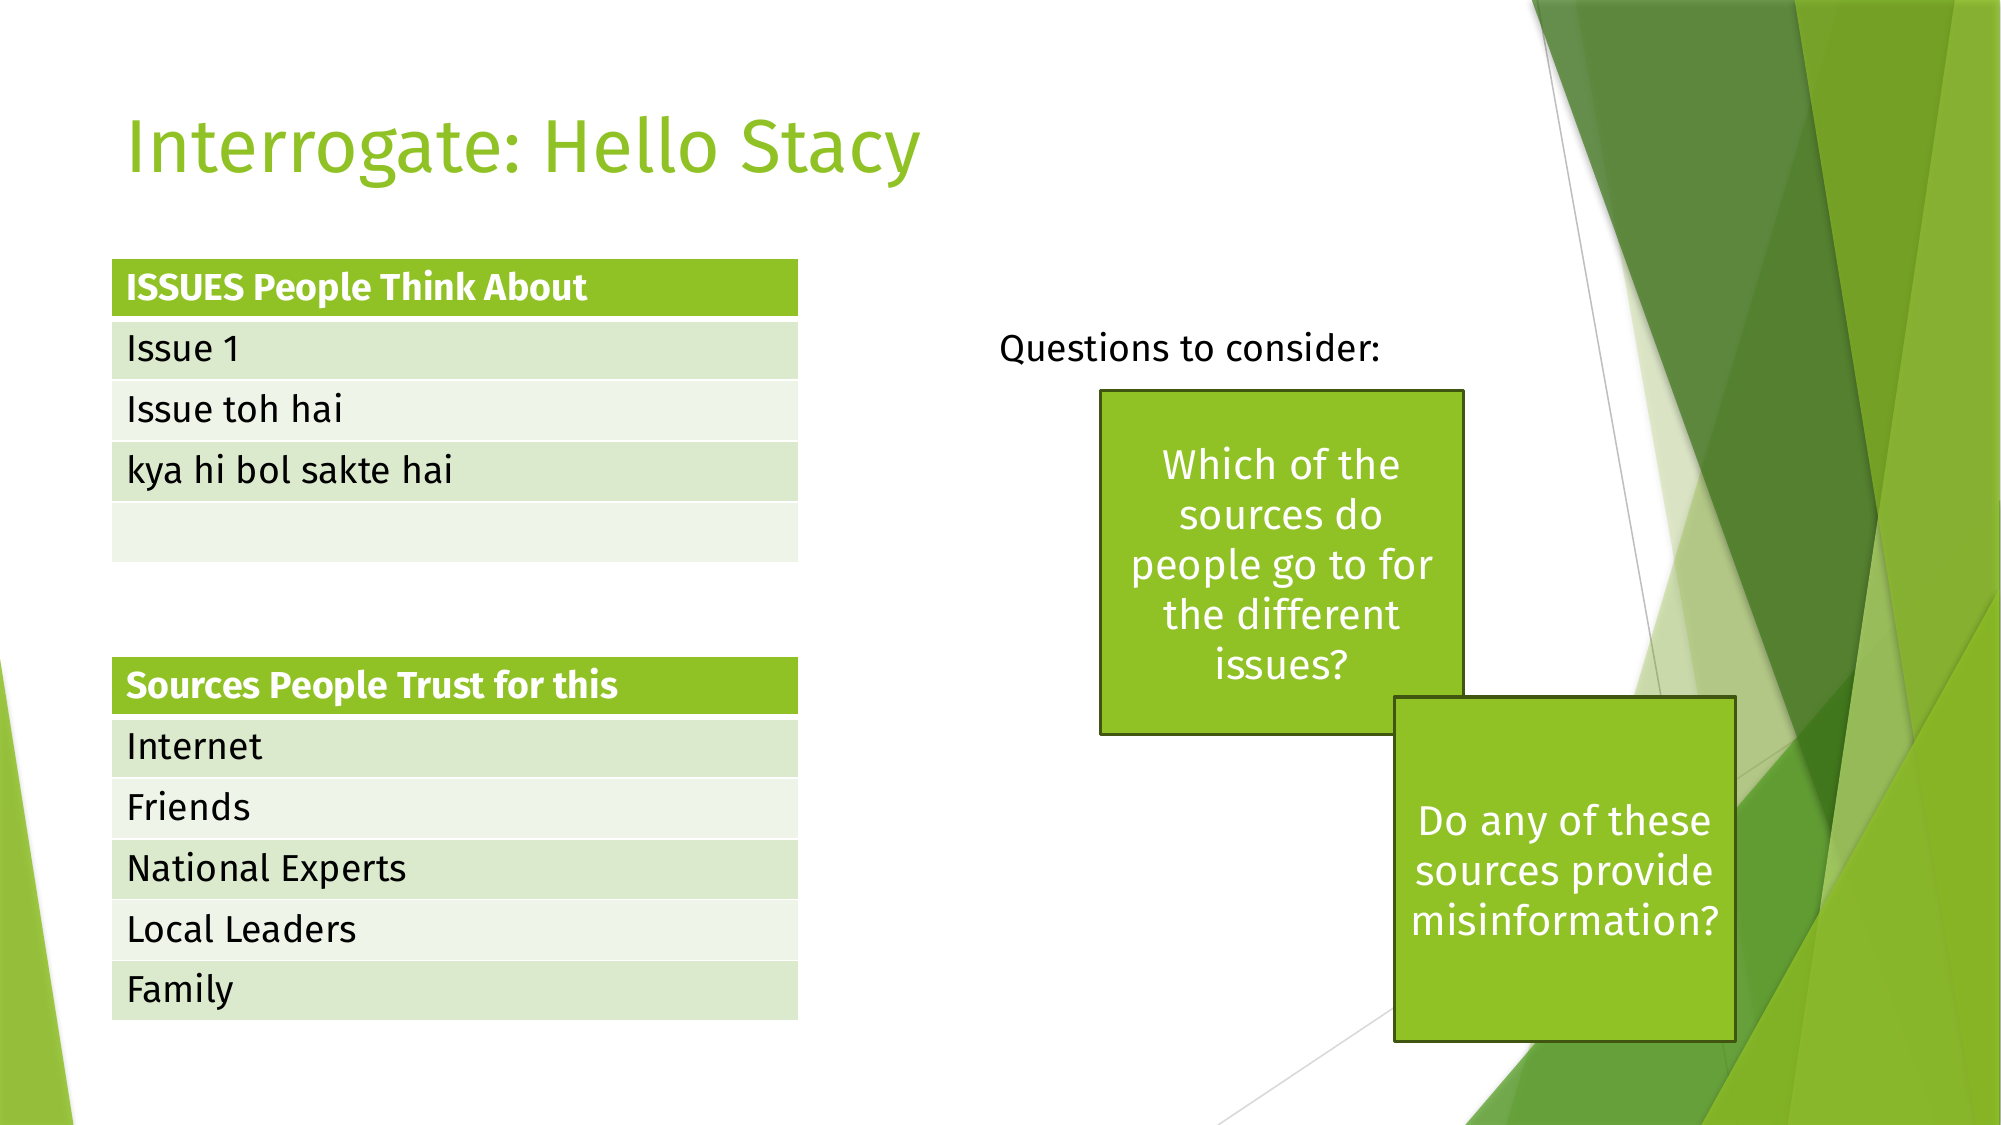

#
Interrogate: Hello Stacy
| ISSUES People Think About |
| --- |
| Issue 1 |
| Issue toh hai |
| kya hi bol sakte hai |
|  |
Questions to consider:
Which of the sources do people go to for the different issues?
| Sources People Trust for this |
| --- |
| Internet |
| Friends |
| National Experts |
| Local Leaders |
| Family |
Do any of these sources provide misinformation?